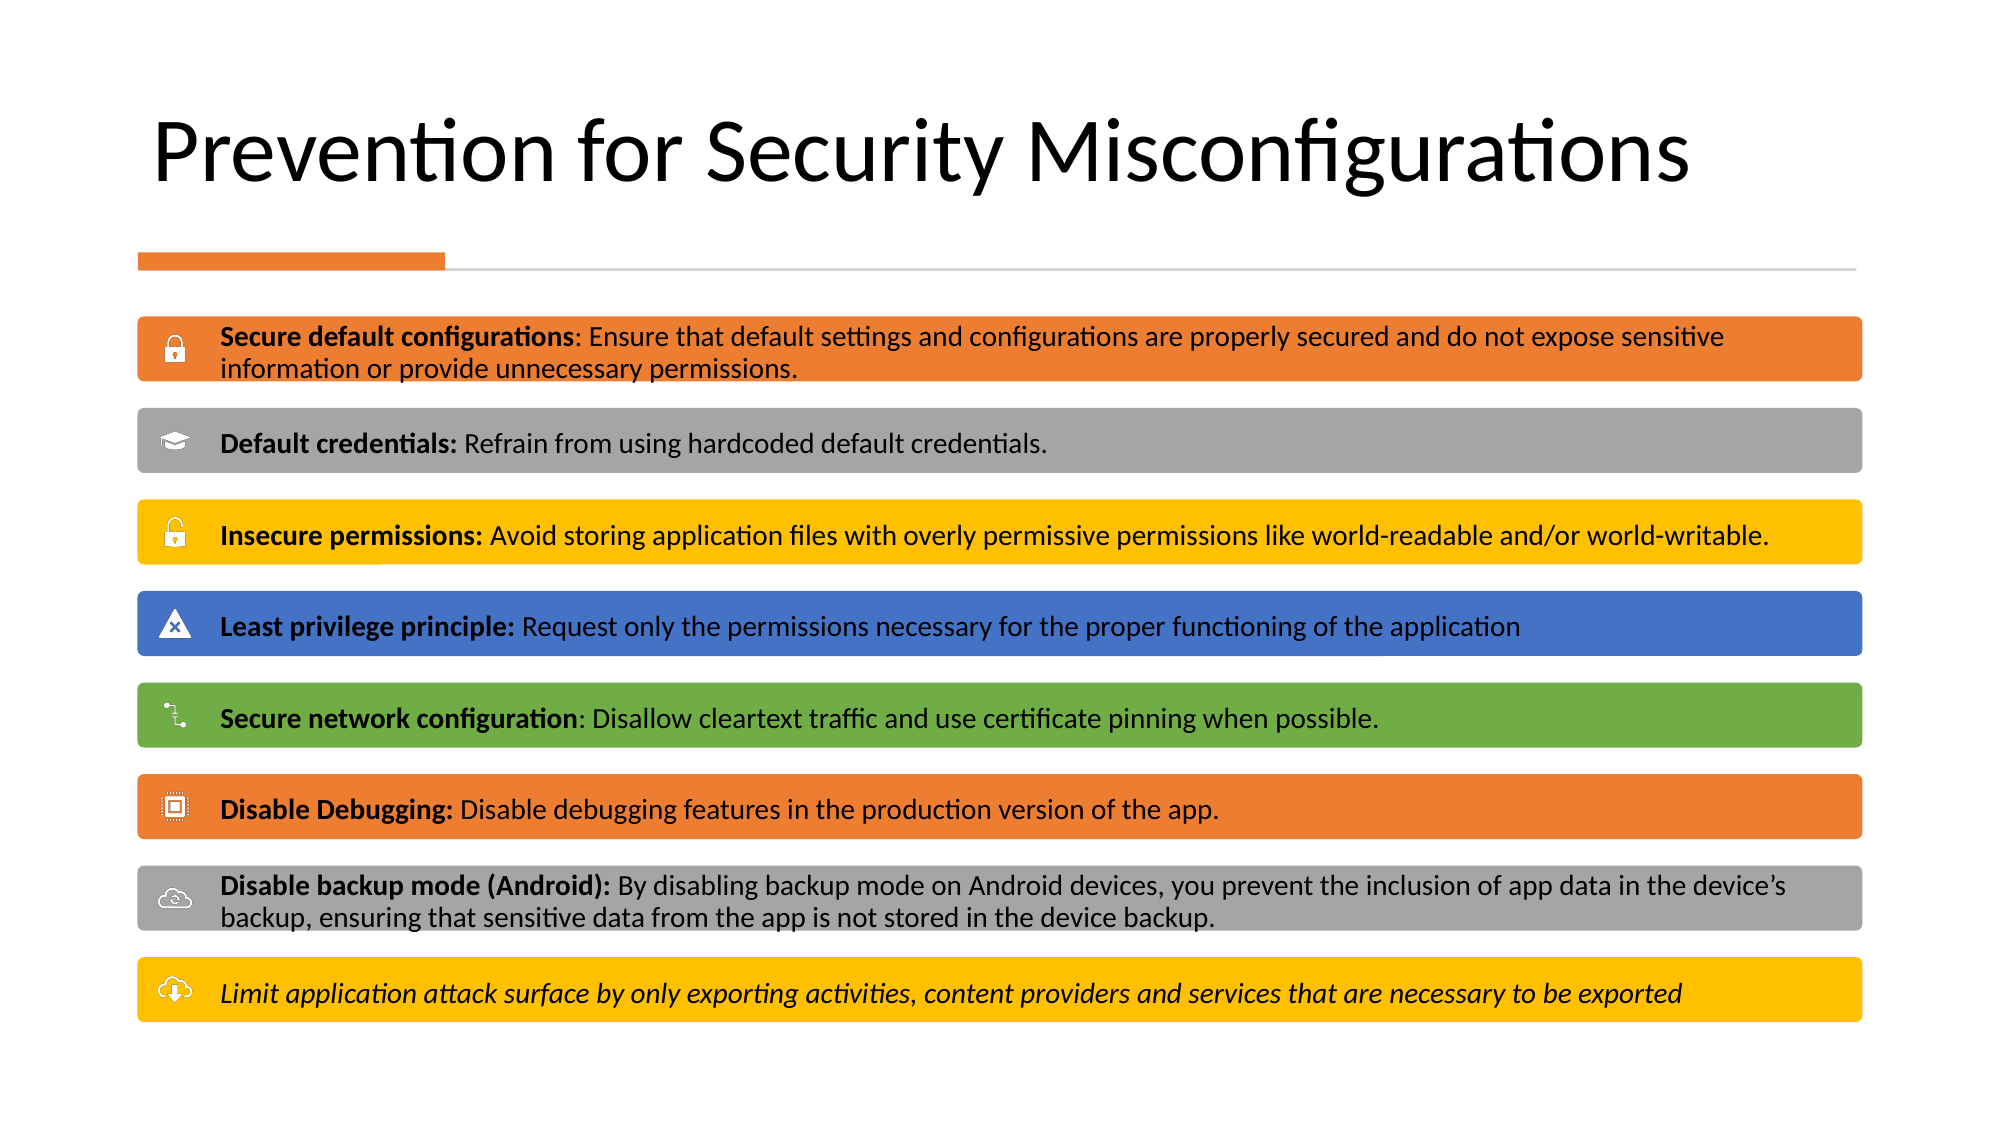

# Prevention for Security Misconfigurations

Secure default configurations: Ensure that default settings and configurations are properly secured and do not expose sensitive information or provide unnecessary permissions.
Default credentials: Refrain from using hardcoded default credentials.
Insecure permissions: Avoid storing application files with overly permissive permissions like world-readable and/or world-writable.
Least privilege principle: Request only the permissions necessary for the proper functioning of the application
Secure network configuration: Disallow cleartext traffic and use certificate pinning when possible.
Disable Debugging: Disable debugging features in the production version of the app.
Disable backup mode (Android): By disabling backup mode on Android devices, you prevent the inclusion of app data in the device’s backup, ensuring that sensitive data from the app is not stored in the device backup.
Limit application attack surface by only exporting activities, content providers and services that are necessary to be exported